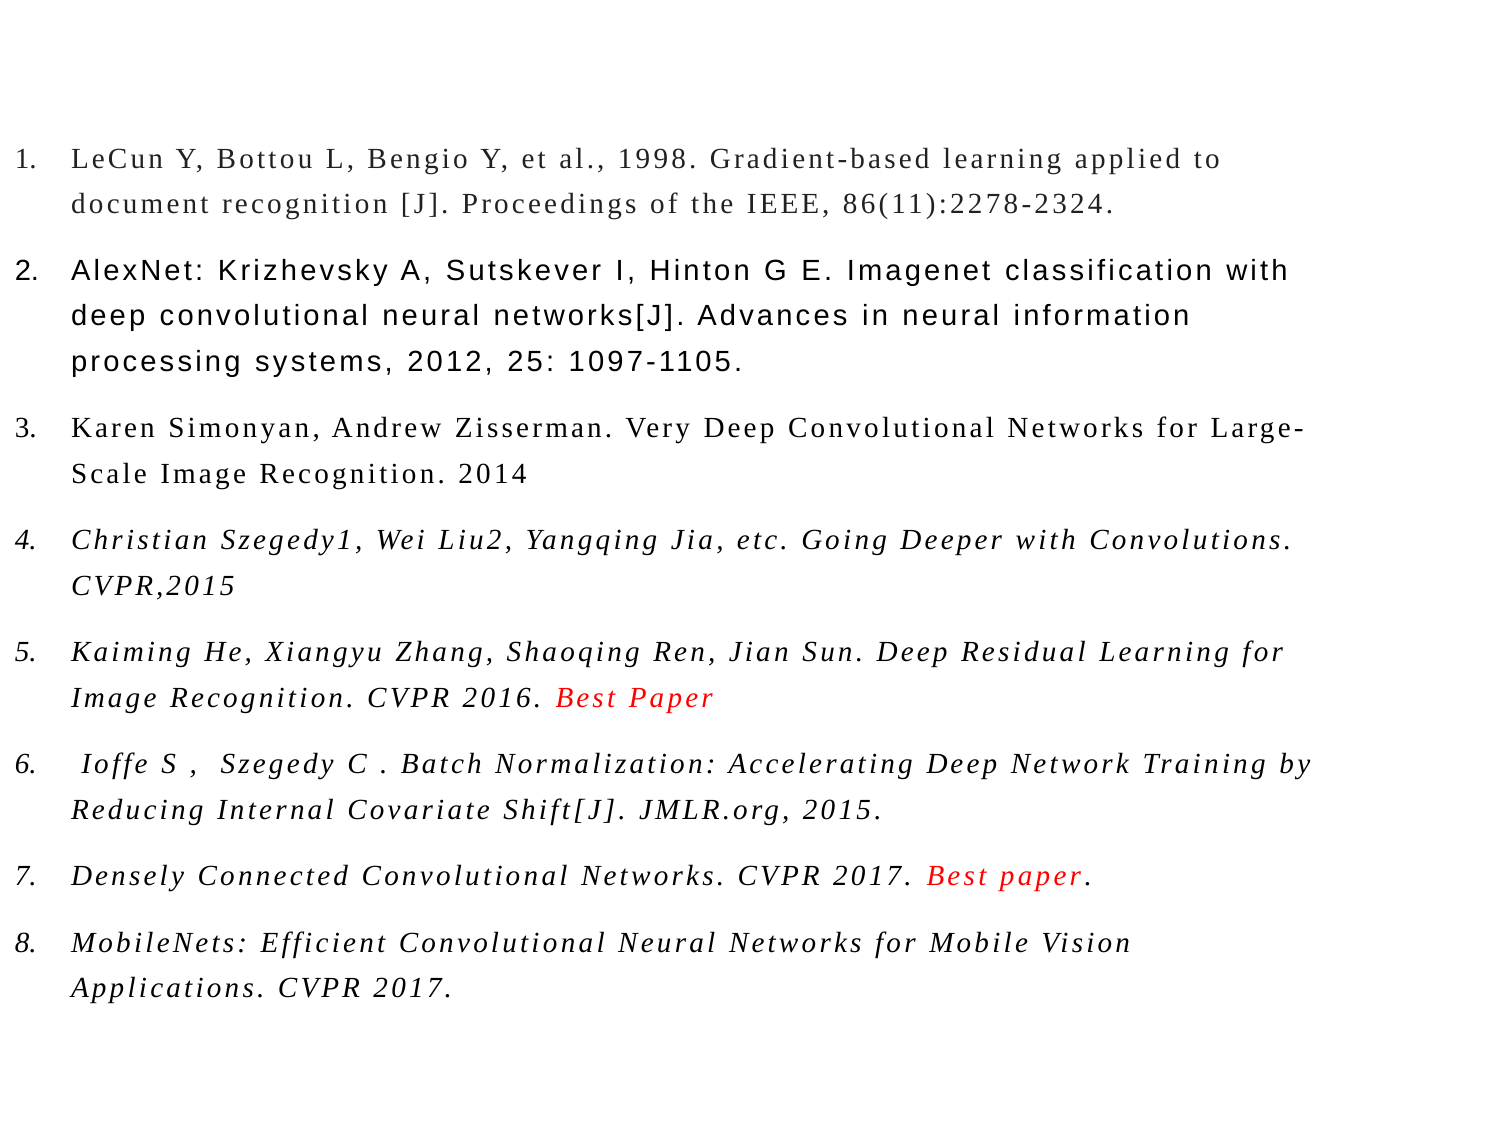

#
LeCun Y, Bottou L, Bengio Y, et al., 1998. Gradient-based learning applied to document recognition [J]. Proceedings of the IEEE, 86(11):2278-2324.
AlexNet: Krizhevsky A, Sutskever I, Hinton G E. Imagenet classification with deep convolutional neural networks[J]. Advances in neural information processing systems, 2012, 25: 1097-1105.
Karen Simonyan, Andrew Zisserman. Very Deep Convolutional Networks for Large-Scale Image Recognition. 2014
Christian Szegedy1, Wei Liu2, Yangqing Jia, etc. Going Deeper with Convolutions. CVPR,2015
Kaiming He, Xiangyu Zhang, Shaoqing Ren, Jian Sun. Deep Residual Learning for Image Recognition. CVPR 2016. Best Paper
 Ioffe S ,  Szegedy C . Batch Normalization: Accelerating Deep Network Training by Reducing Internal Covariate Shift[J]. JMLR.org, 2015.
Densely Connected Convolutional Networks. CVPR 2017. Best paper.
MobileNets: Efficient Convolutional Neural Networks for Mobile Vision Applications. CVPR 2017.